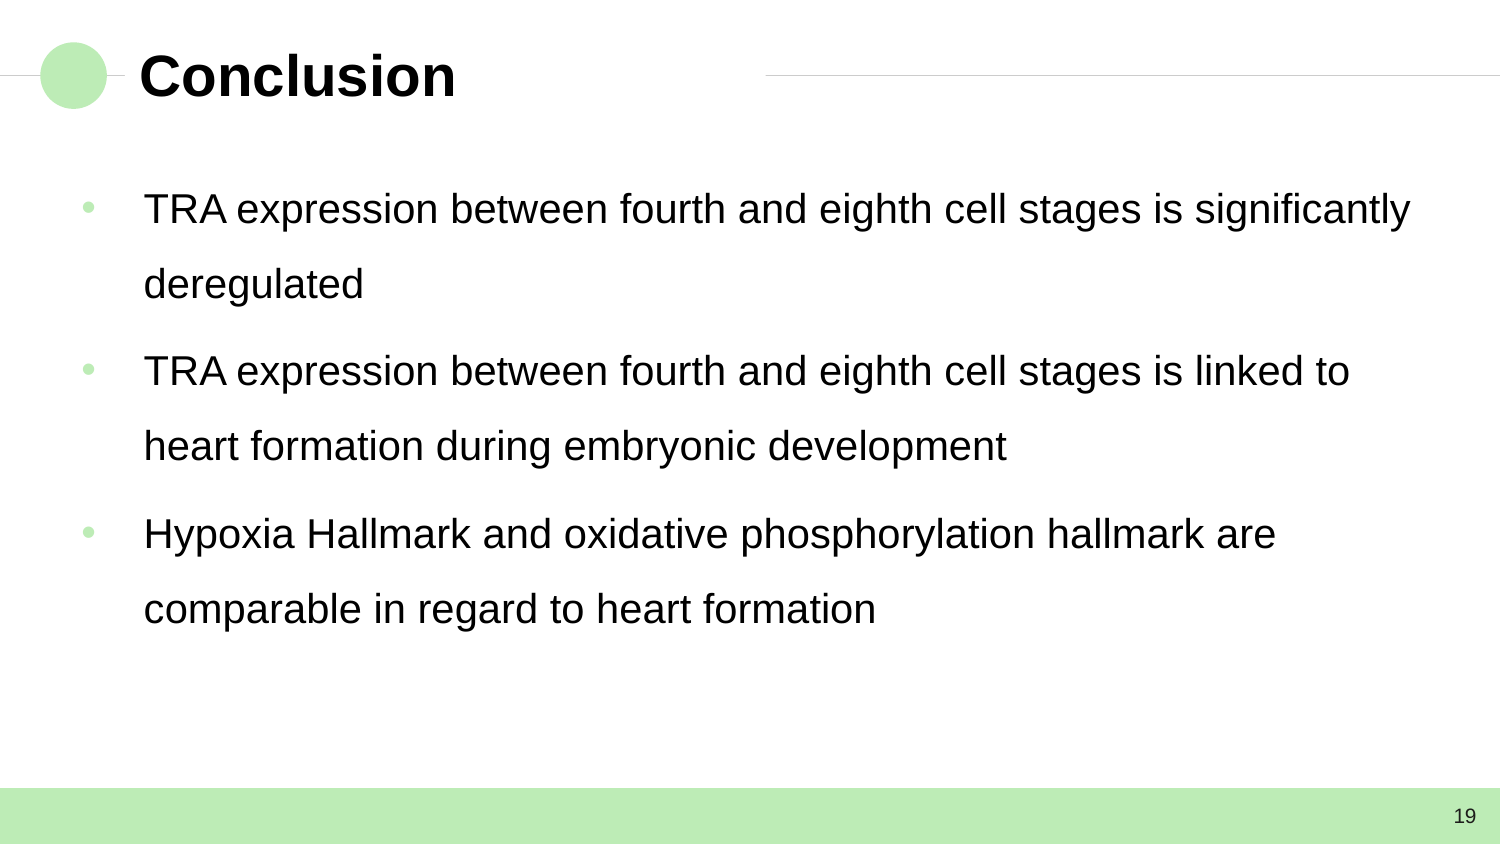

# Conclusion
TRA expression between fourth and eighth cell stages is significantly deregulated
TRA expression between fourth and eighth cell stages is linked to heart formation during embryonic development
Hypoxia Hallmark and oxidative phosphorylation hallmark are comparable in regard to heart formation

19